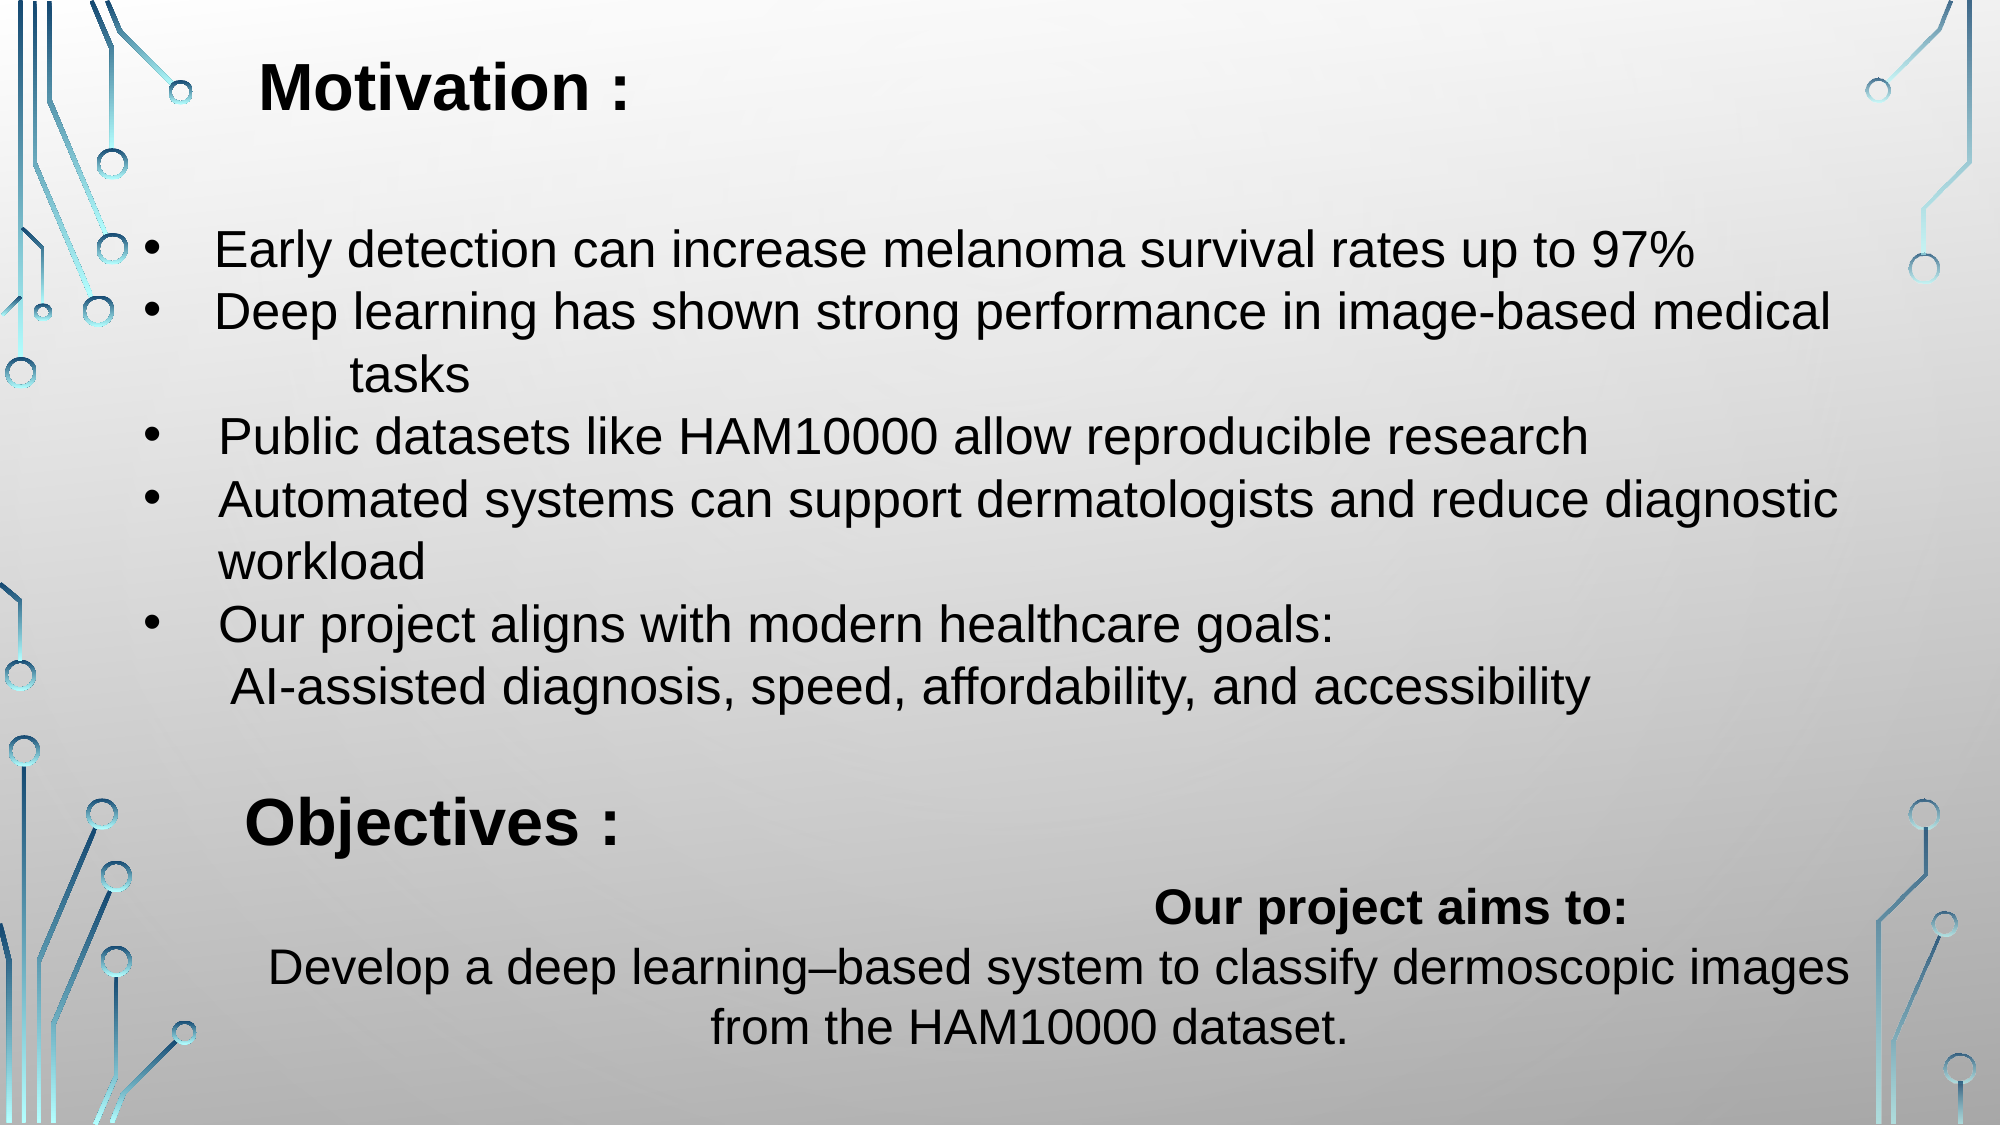

Motivation :
 Early detection can increase melanoma survival rates up to 97%
 Deep learning has shown strong performance in image-based medical  	tasks
Public datasets like HAM10000 allow reproducible research
Automated systems can support dermatologists and reduce diagnostic workload
Our project aligns with modern healthcare goals:
      AI-assisted diagnosis, speed, affordability, and accessibility
 Objectives :
						Our project aims to:
 Develop a deep learning–based system to classify dermoscopic images      	                      from the HAM10000 dataset.